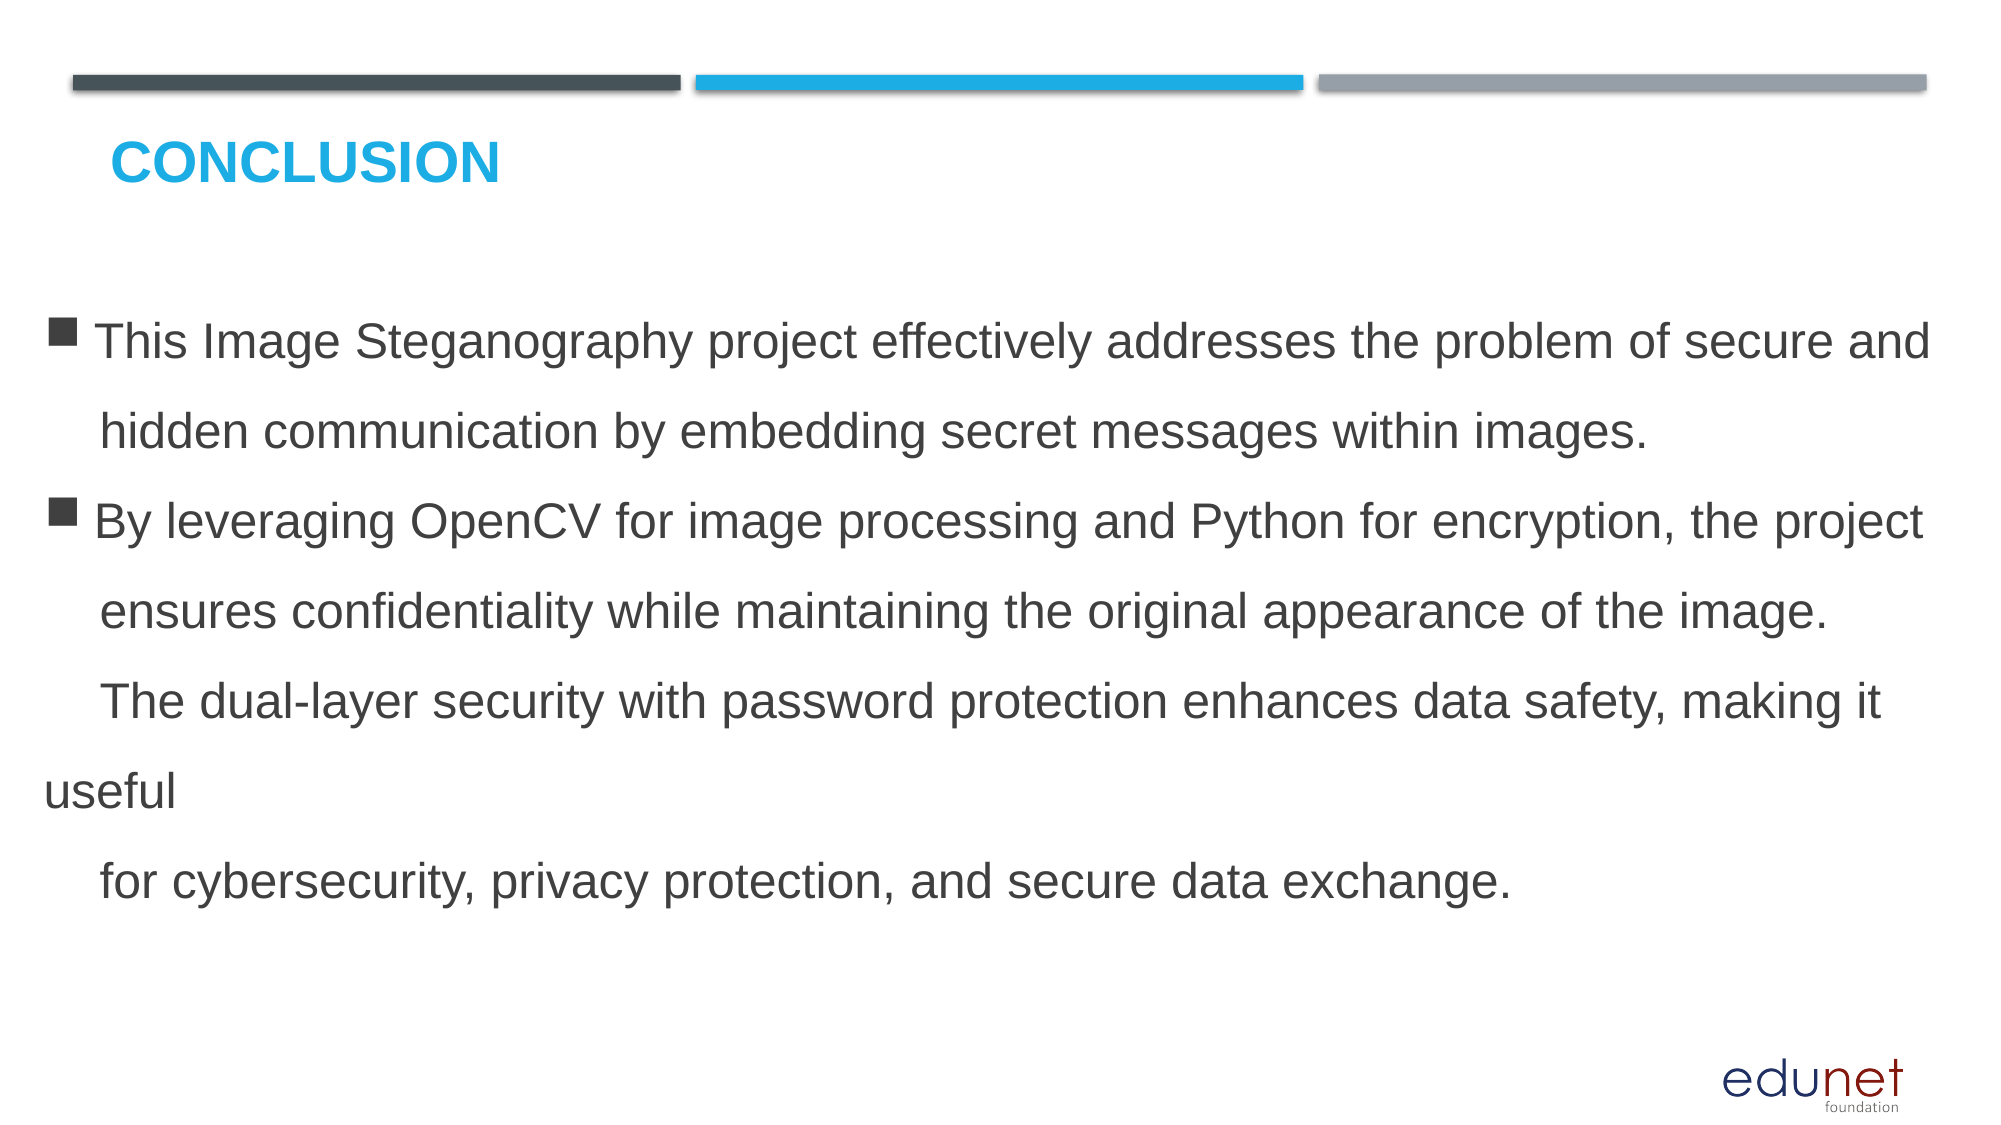

# Conclusion
This Image Steganography project effectively addresses the problem of secure and
    hidden communication by embedding secret messages within images.
By leveraging OpenCV for image processing and Python for encryption, the project
    ensures confidentiality while maintaining the original appearance of the image.
    The dual-layer security with password protection enhances data safety, making it useful
    for cybersecurity, privacy protection, and secure data exchange.